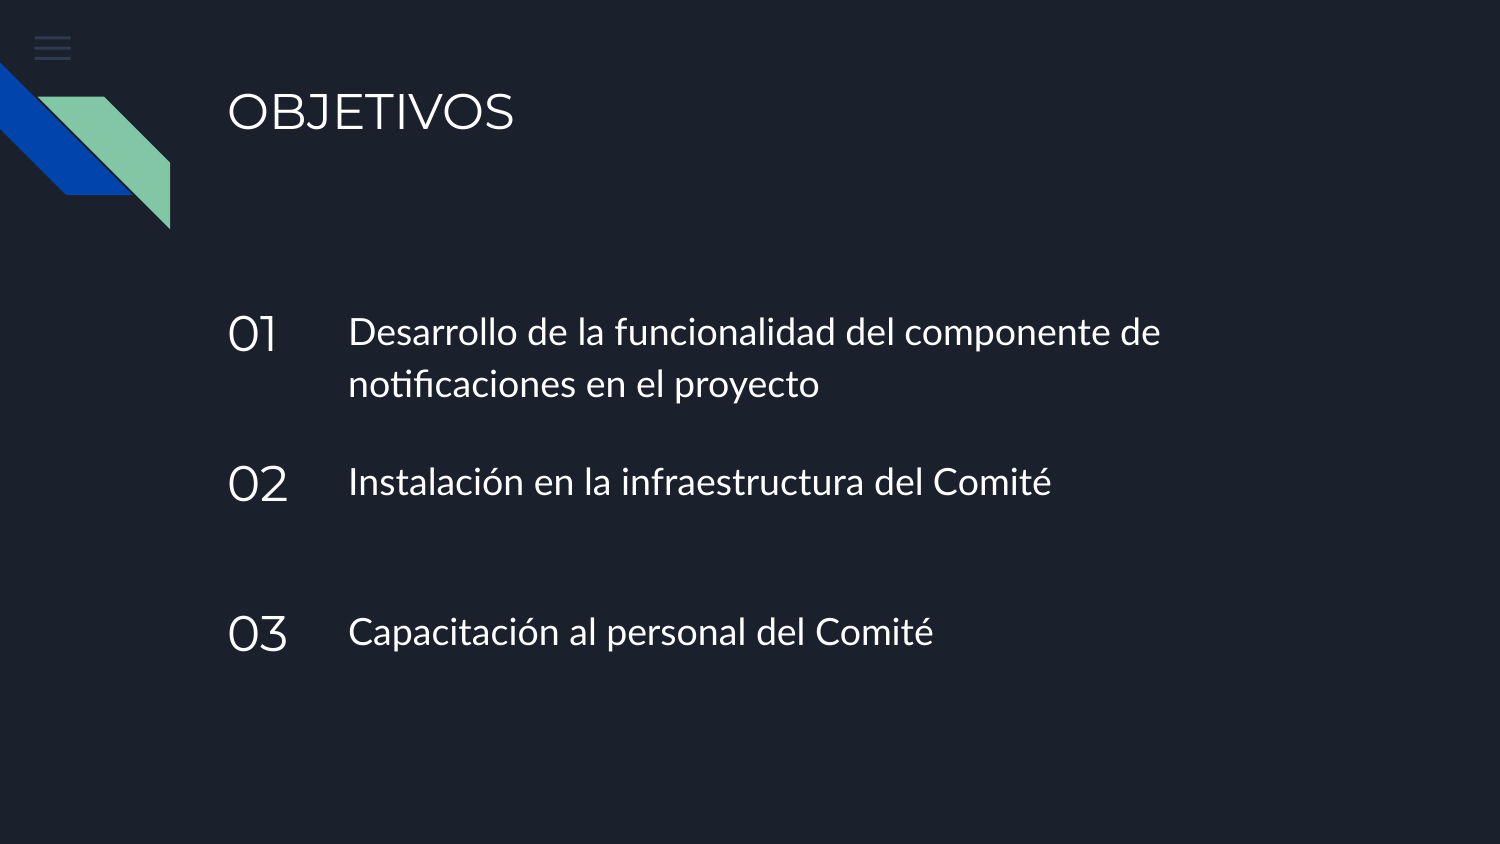

# OBJETIVOS
01

Desarrollo de la funcionalidad del componente de notificaciones en el proyecto
02

Instalación en la infraestructura del Comité
03
Capacitación al personal del Comité